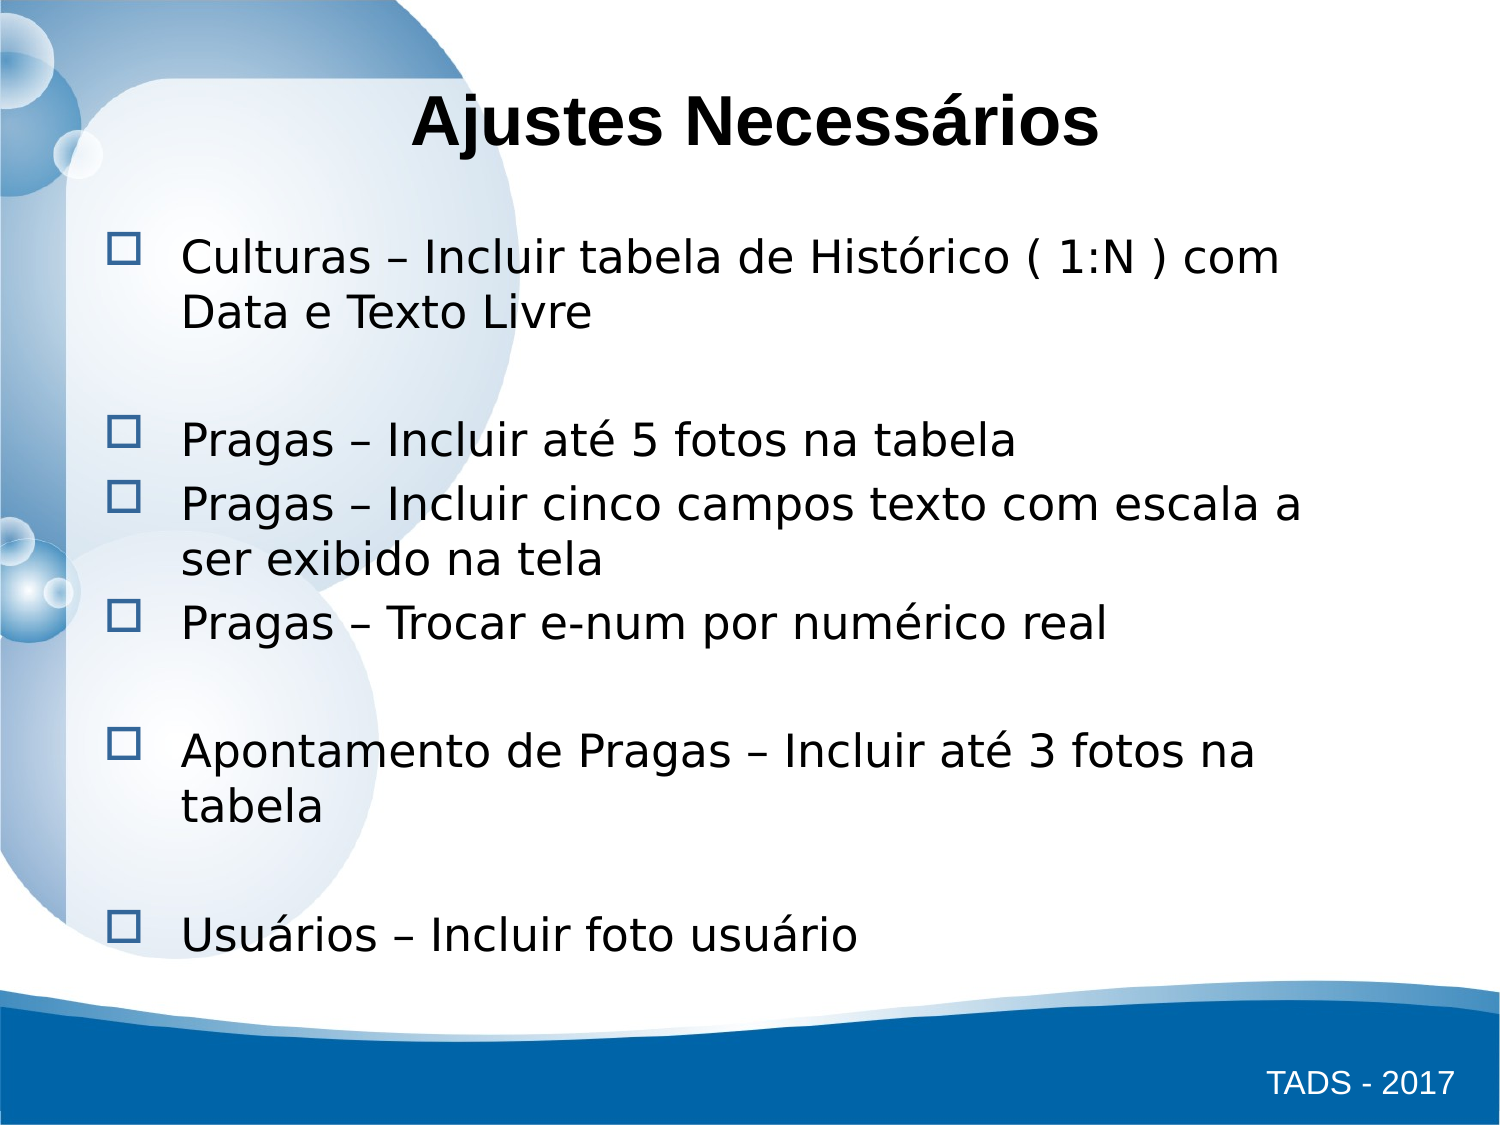

# Ajustes Necessários
Culturas – Incluir tabela de Histórico ( 1:N ) com Data e Texto Livre

Pragas – Incluir até 5 fotos na tabela
Pragas – Incluir cinco campos texto com escala a ser exibido na tela
Pragas – Trocar e-num por numérico real

Apontamento de Pragas – Incluir até 3 fotos na tabela

Usuários – Incluir foto usuário